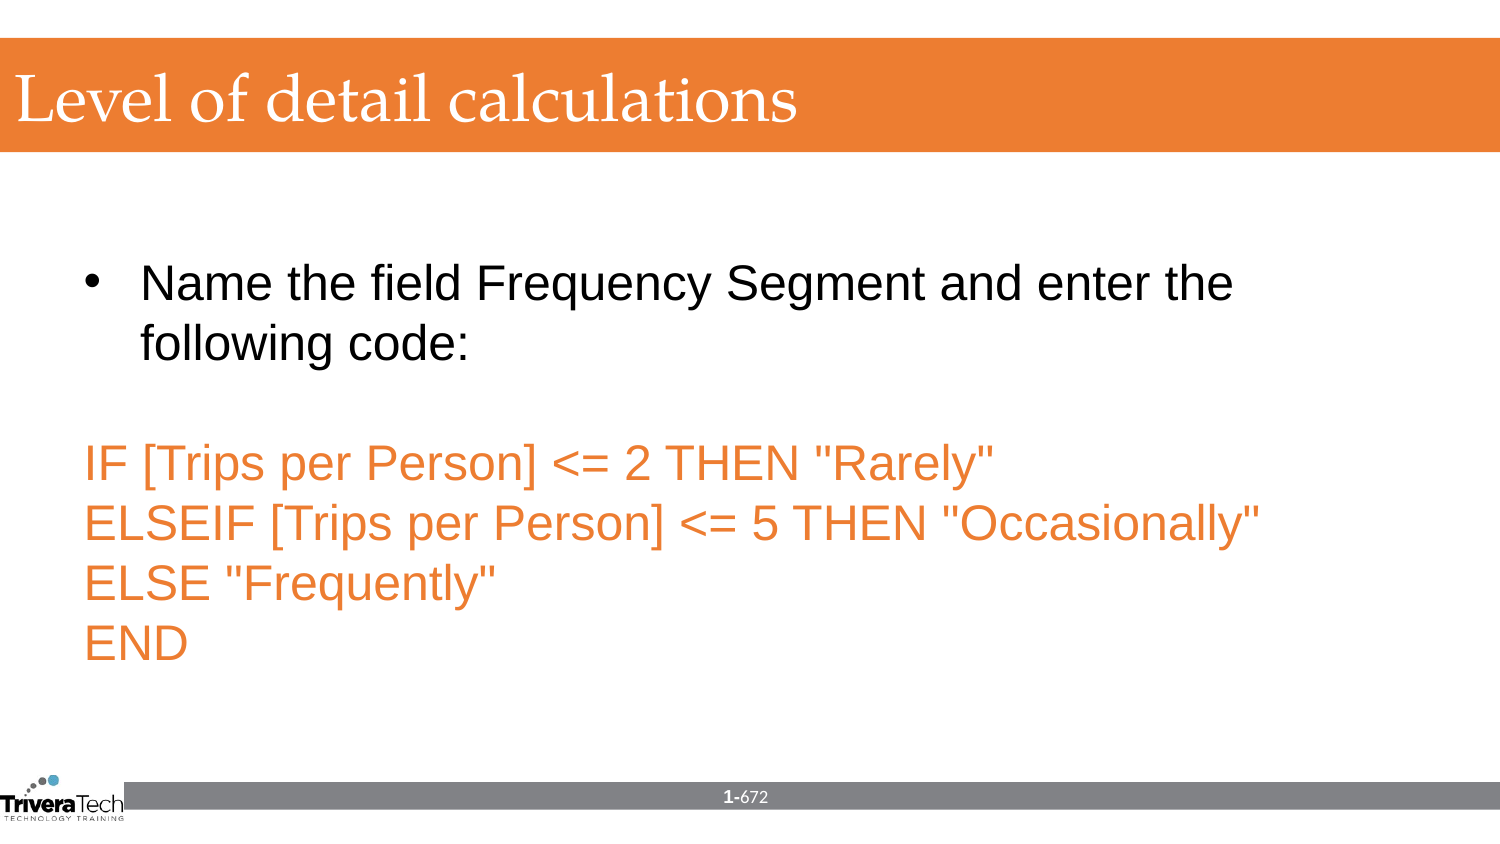

Level of detail calculations
Name the field Frequency Segment and enter the following code:

IF [Trips per Person] <= 2 THEN "Rarely"
ELSEIF [Trips per Person] <= 5 THEN "Occasionally"
ELSE "Frequently"
END
1-672